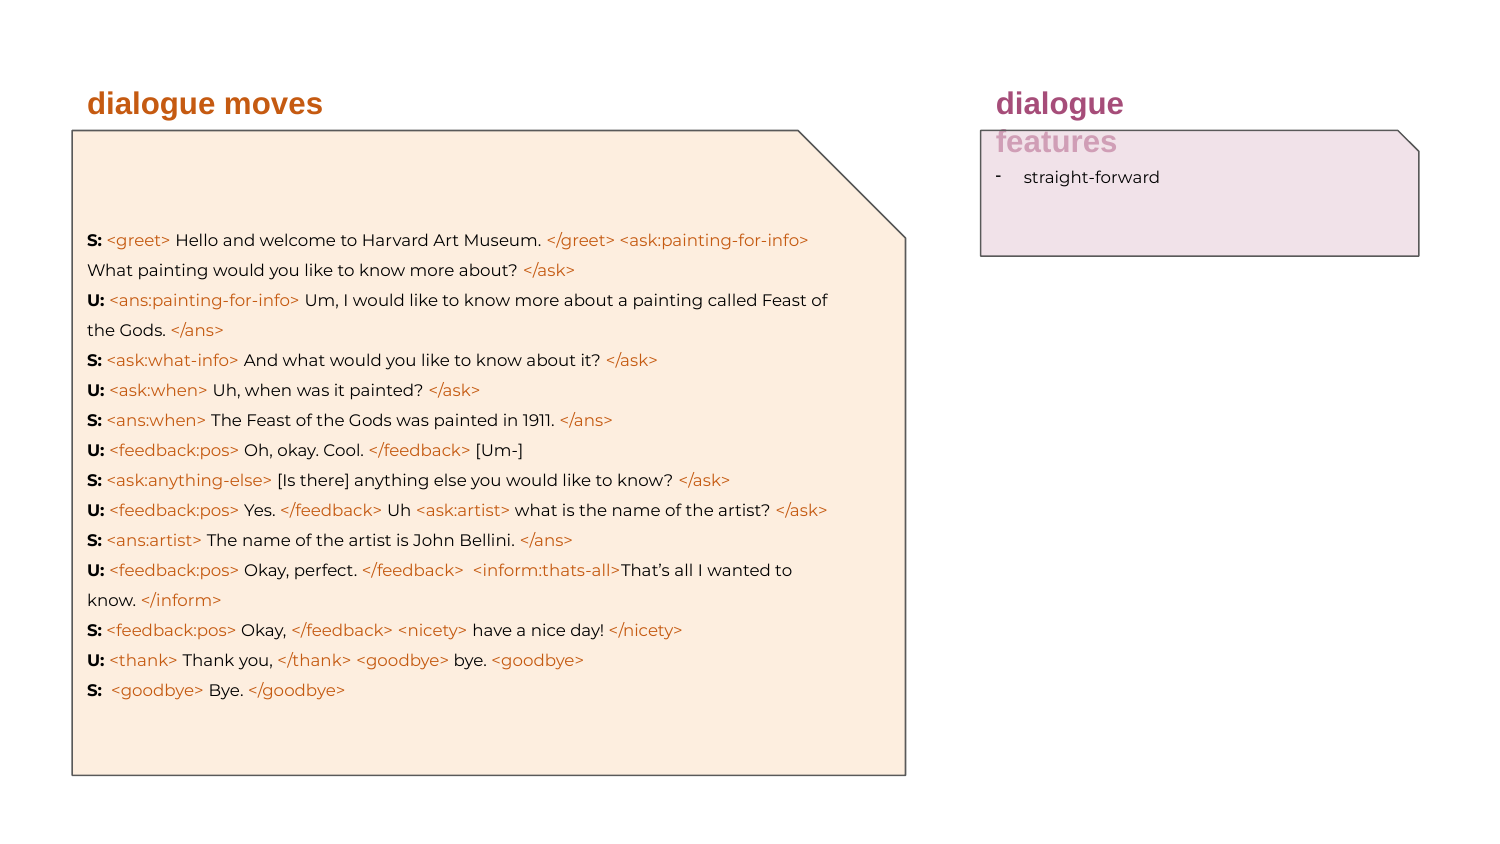

dialogue moves
dialogue features
S: <greet> Hello and welcome to Harvard Art Museum. </greet> <ask:painting-for-info> What painting would you like to know more about? </ask>
U: <ans:painting-for-info> Um, I would like to know more about a painting called Feast of the Gods. </ans>
S: <ask:what-info> And what would you like to know about it? </ask>
U: <ask:when> Uh, when was it painted? </ask>
S: <ans:when> The Feast of the Gods was painted in 1911. </ans>
U: <feedback:pos> Oh, okay. Cool. </feedback> [Um-]
S: <ask:anything-else> [Is there] anything else you would like to know? </ask>
U: <feedback:pos> Yes. </feedback> Uh <ask:artist> what is the name of the artist? </ask>
S: <ans:artist> The name of the artist is John Bellini. </ans>
U: <feedback:pos> Okay, perfect. </feedback>  <inform:thats-all>That’s all I wanted to know. </inform>
S: <feedback:pos> Okay, </feedback> <nicety> have a nice day! </nicety>
U: <thank> Thank you, </thank> <goodbye> bye. <goodbye>
S:  <goodbye> Bye. </goodbye>

straight-forward